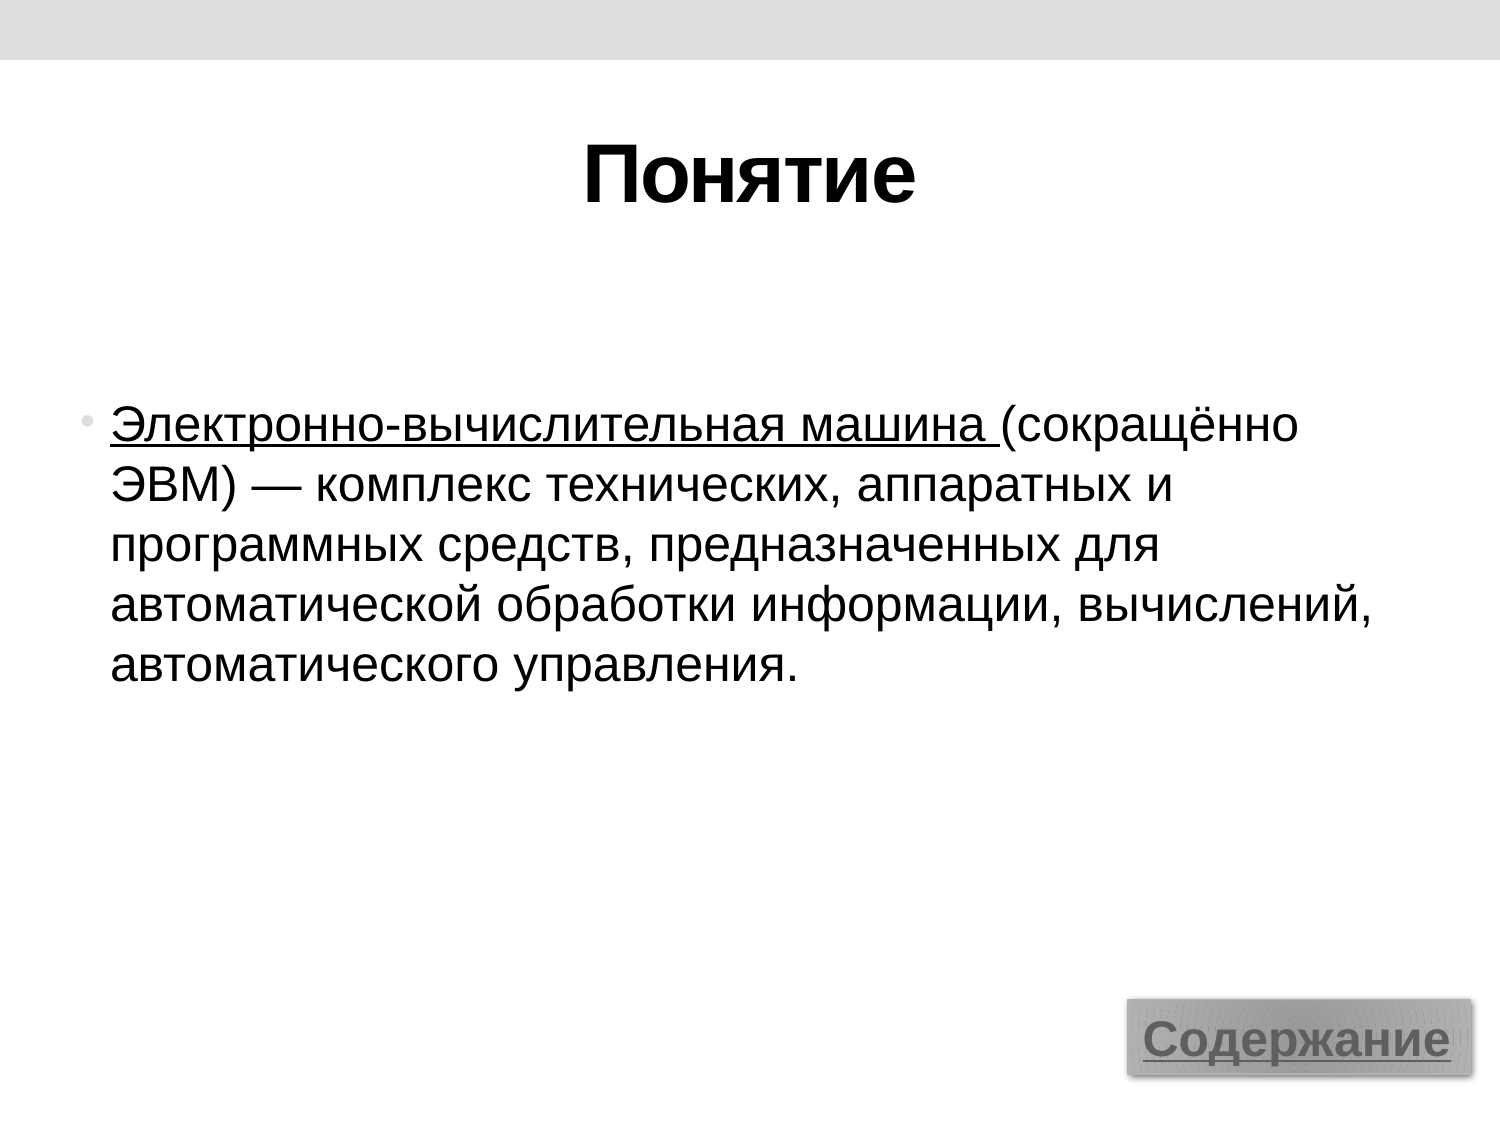

# Понятие

Электронно-вычислительная машина (сокращённо ЭВМ) — комплекс технических, аппаратных и программных средств, предназначенных для автоматической обработки информации, вычислений, автоматического управления.
Содержание